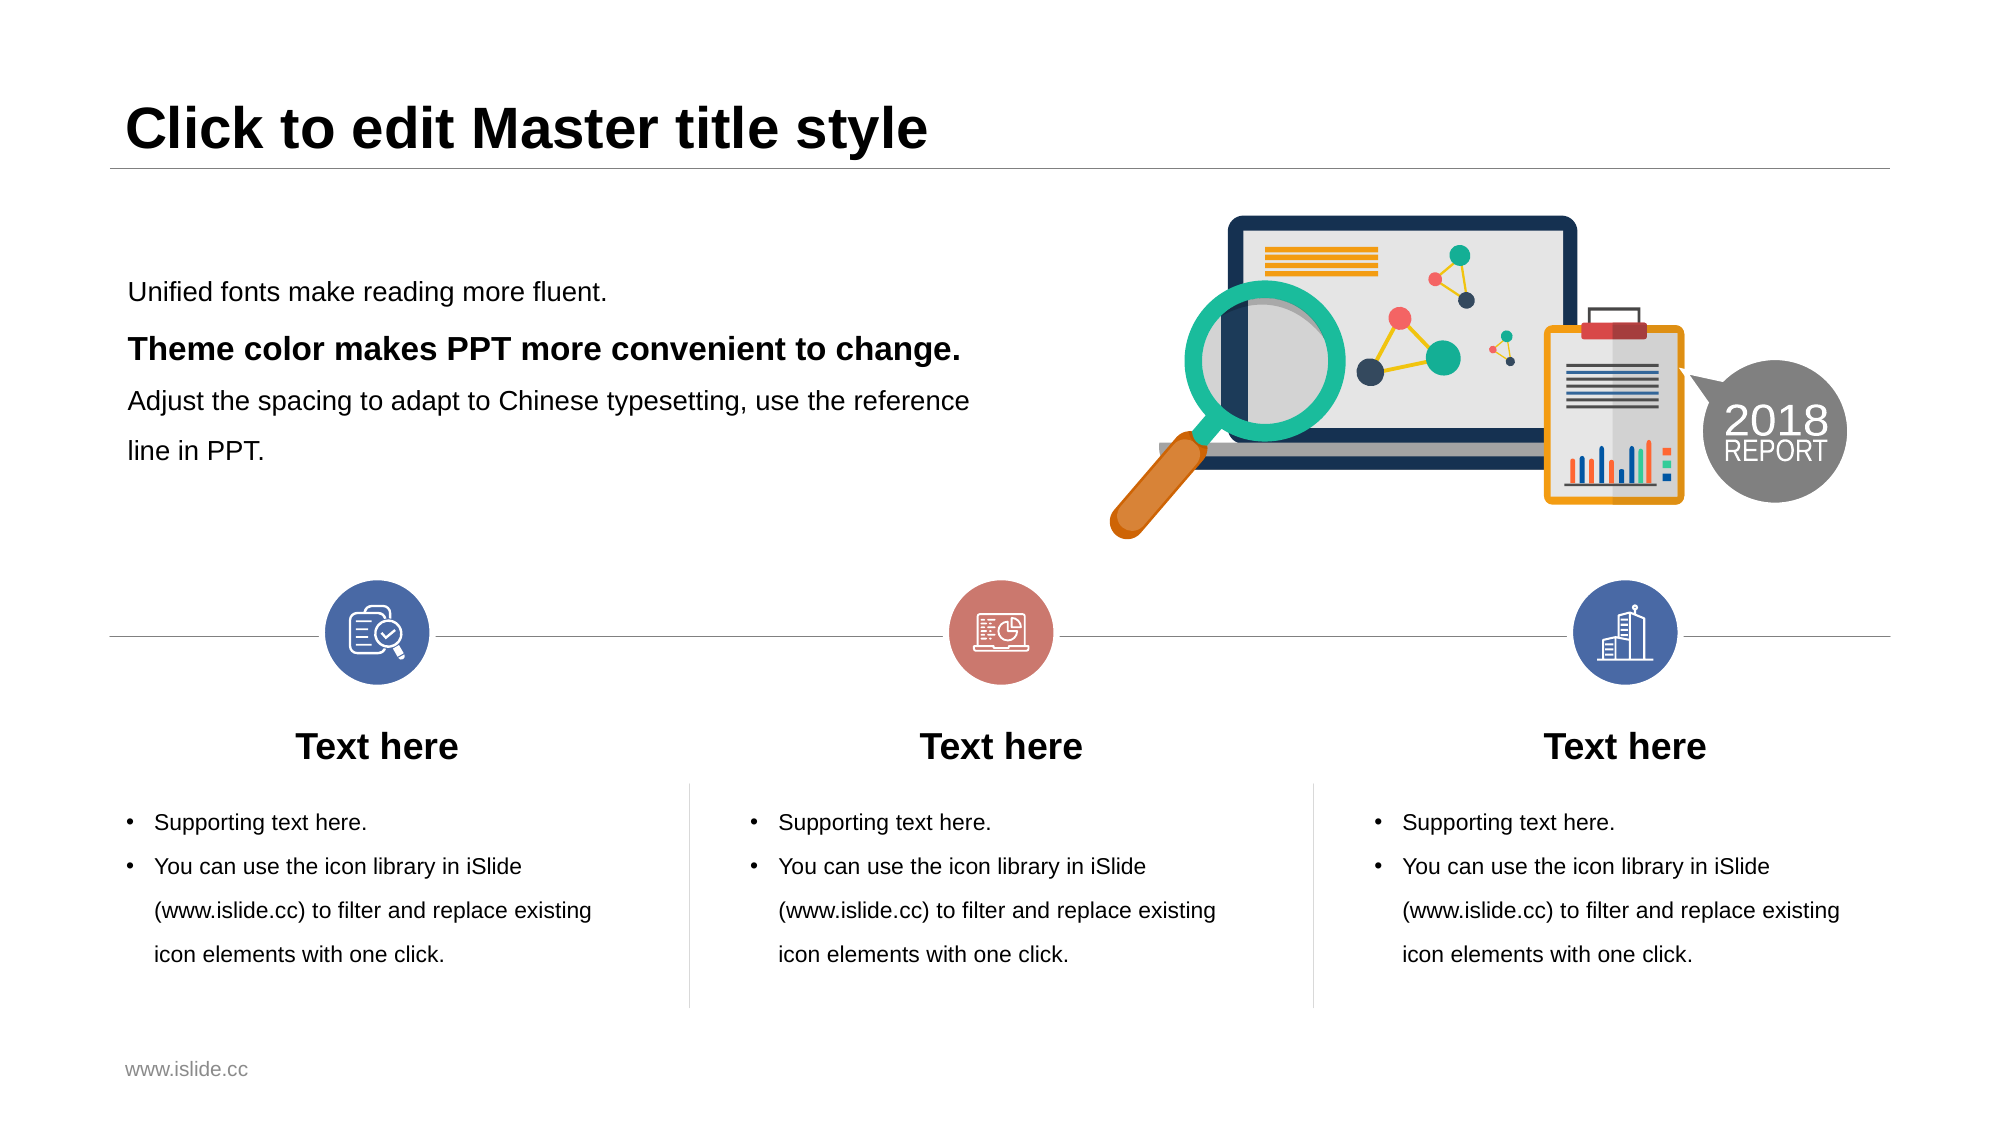

# Click to edit Master title style

2018
REPORT
Unified fonts make reading more fluent.
Theme color makes PPT more convenient to change.
Adjust the spacing to adapt to Chinese typesetting, use the reference line in PPT.

Text here
Text here
Text here
Supporting text here.
You can use the icon library in iSlide  (www.islide.cc) to filter and replace existing icon elements with one click.
Supporting text here.
You can use the icon library in iSlide  (www.islide.cc) to filter and replace existing icon elements with one click.
Supporting text here.
You can use the icon library in iSlide  (www.islide.cc) to filter and replace existing icon elements with one click.
www.islide.cc
9